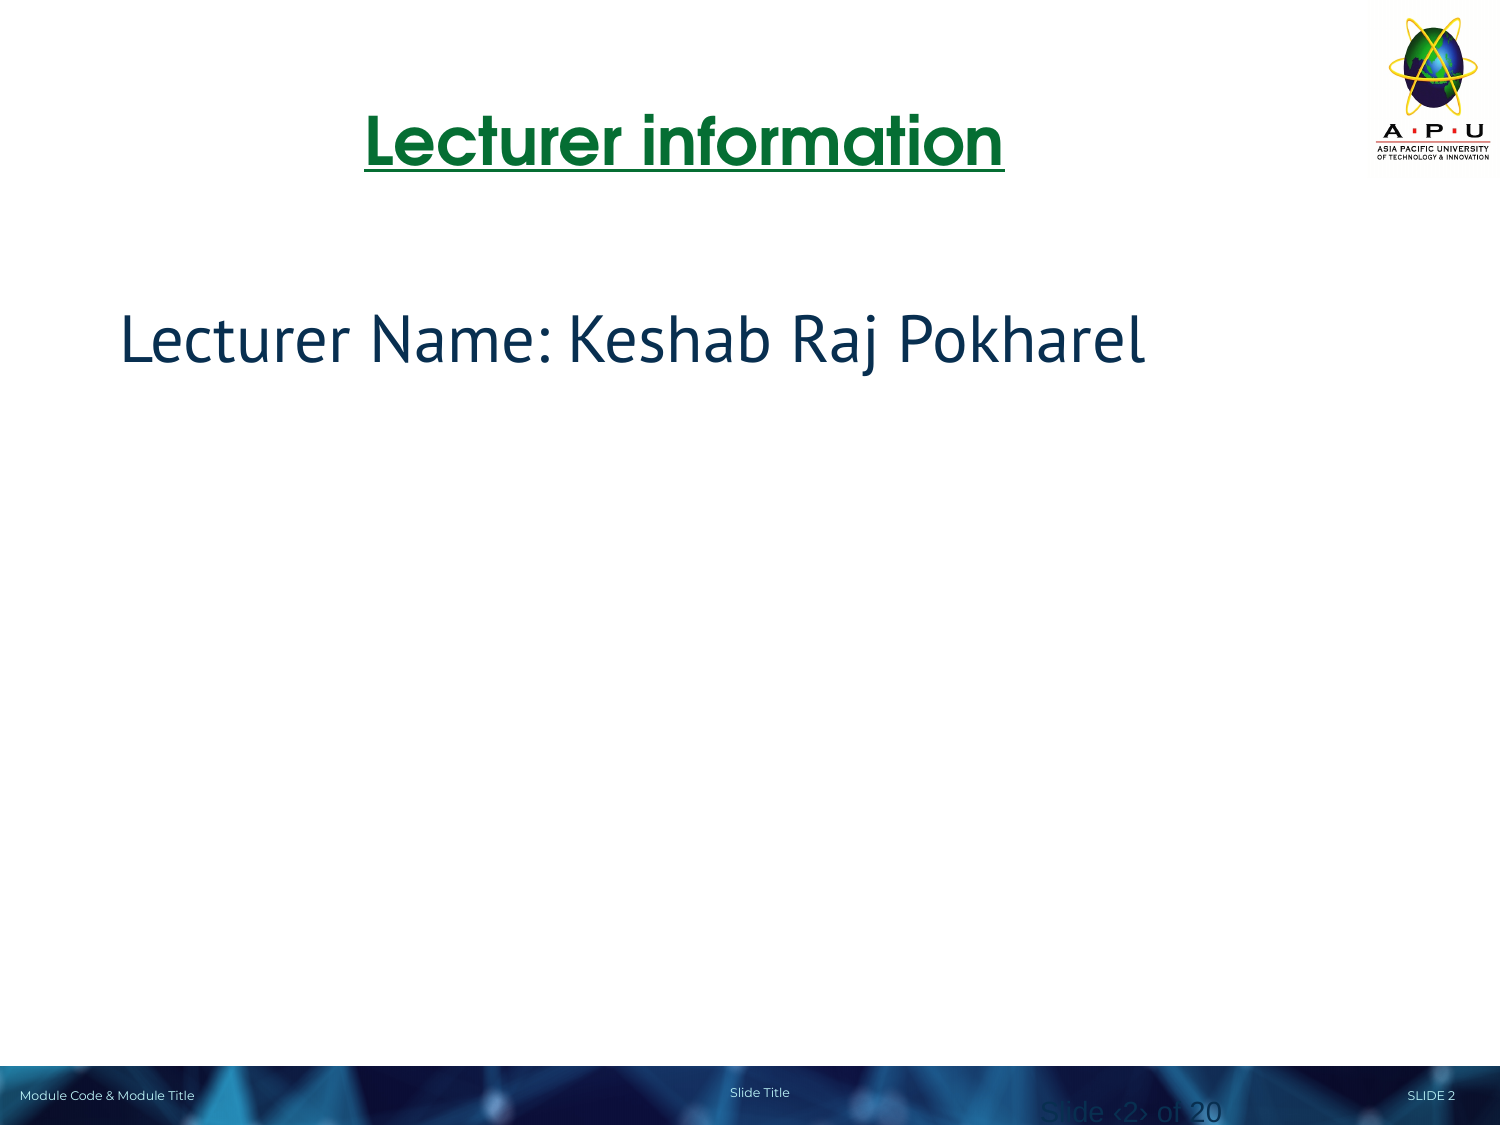

Lecturer information
Lecturer Name: Keshab Raj Pokharel

Slide ‹2› of 20